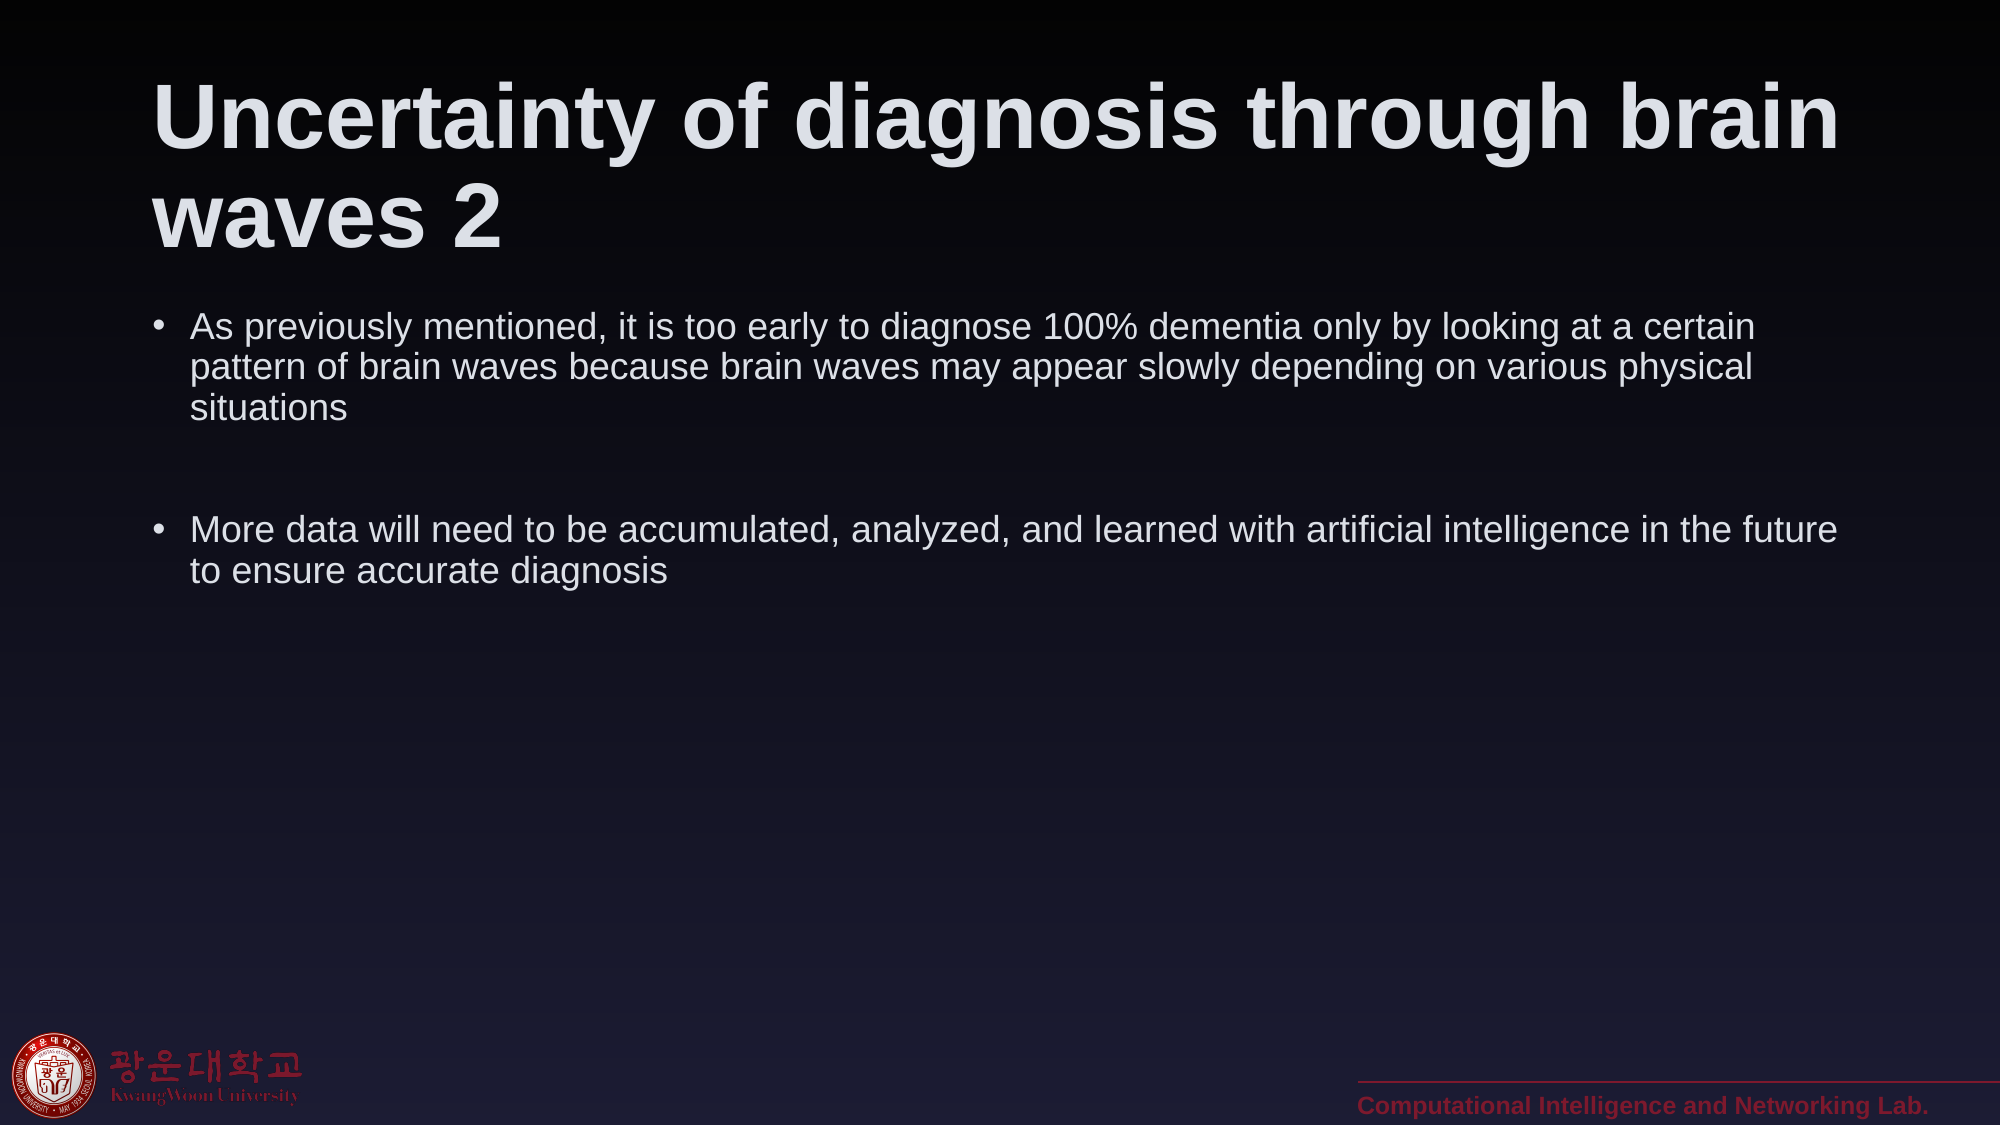

# Uncertainty of diagnosis through brain waves 2
As previously mentioned, it is too early to diagnose 100% dementia only by looking at a certain pattern of brain waves because brain waves may appear slowly depending on various physical situations

More data will need to be accumulated, analyzed, and learned with artificial intelligence in the future to ensure accurate diagnosis